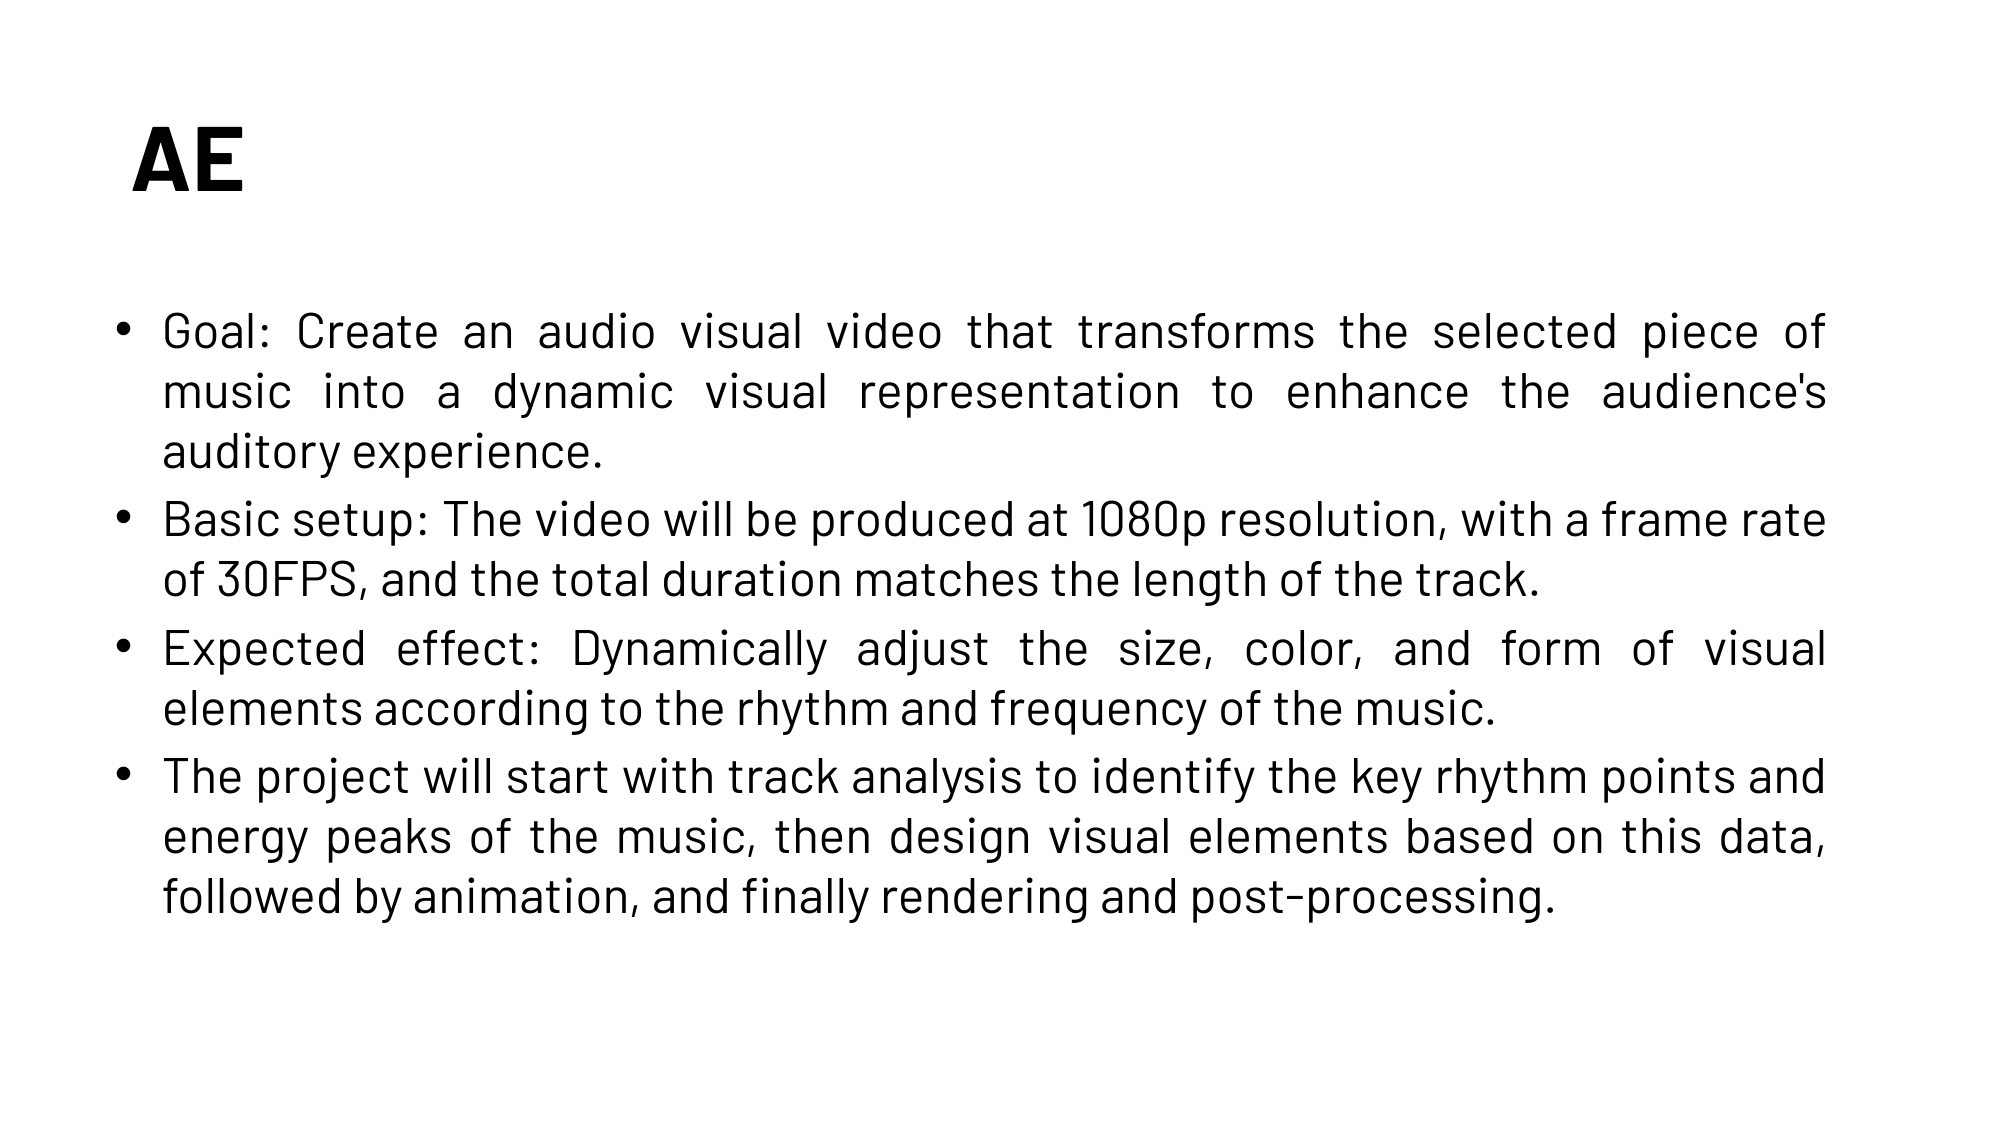

AE
Goal: Create an audio visual video that transforms the selected piece of music into a dynamic visual representation to enhance the audience's auditory experience.
Basic setup: The video will be produced at 1080p resolution, with a frame rate of 30FPS, and the total duration matches the length of the track.
Expected effect: Dynamically adjust the size, color, and form of visual elements according to the rhythm and frequency of the music.
The project will start with track analysis to identify the key rhythm points and energy peaks of the music, then design visual elements based on this data, followed by animation, and finally rendering and post-processing.